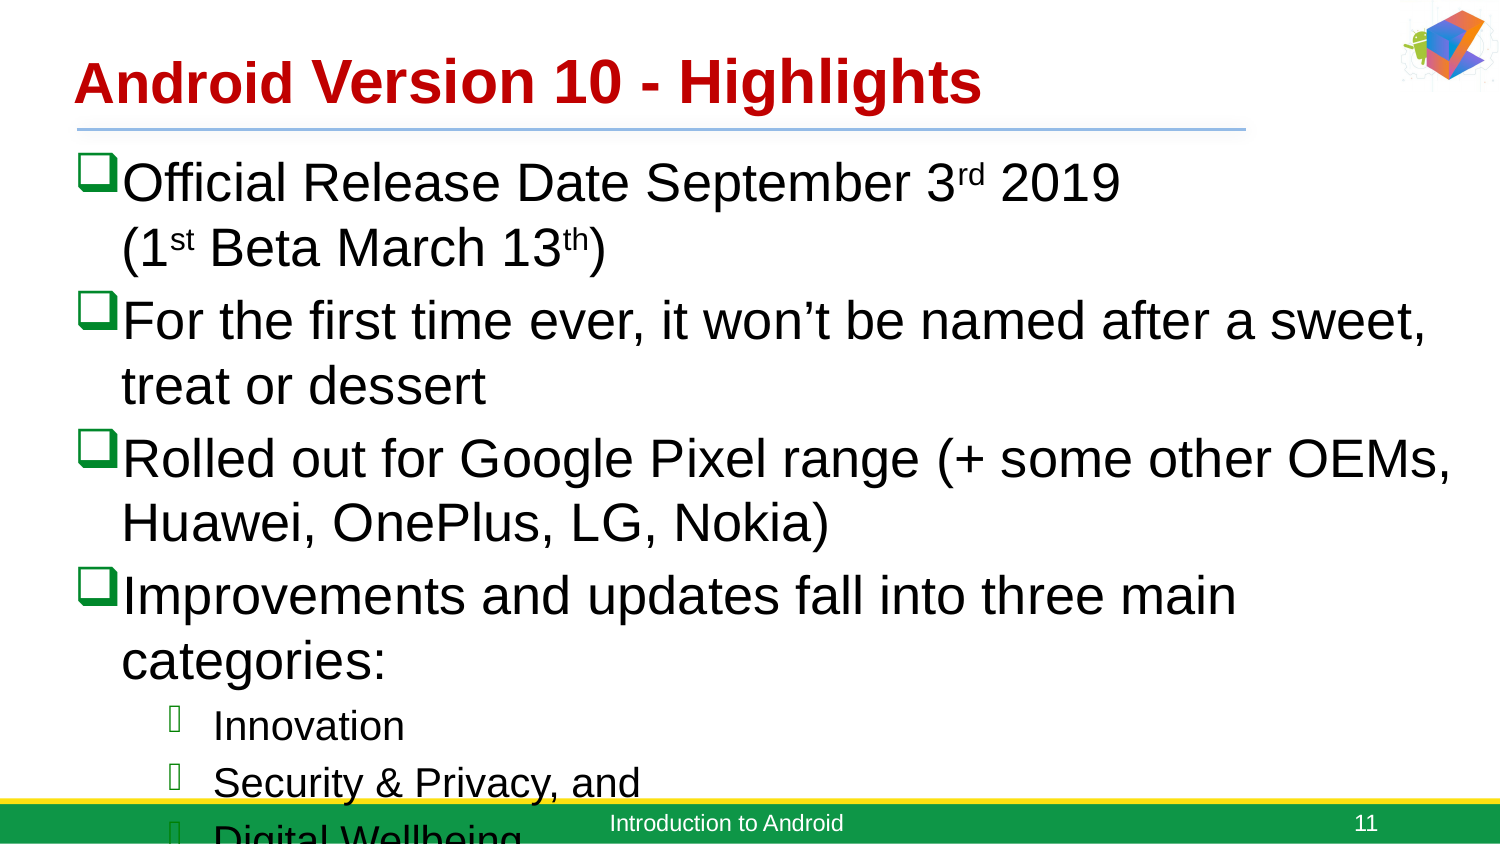

# Android Version 10 - Highlights
Official Release Date September 3rd 2019
(1st Beta March 13th)
For the first time ever, it won’t be named after a sweet, treat or dessert
Rolled out for Google Pixel range (+ some other OEMs, Huawei, OnePlus, LG, Nokia)
Improvements and updates fall into three main categories:
Innovation
Security & Privacy, and
Digital Wellbeing

11
Introduction to Android